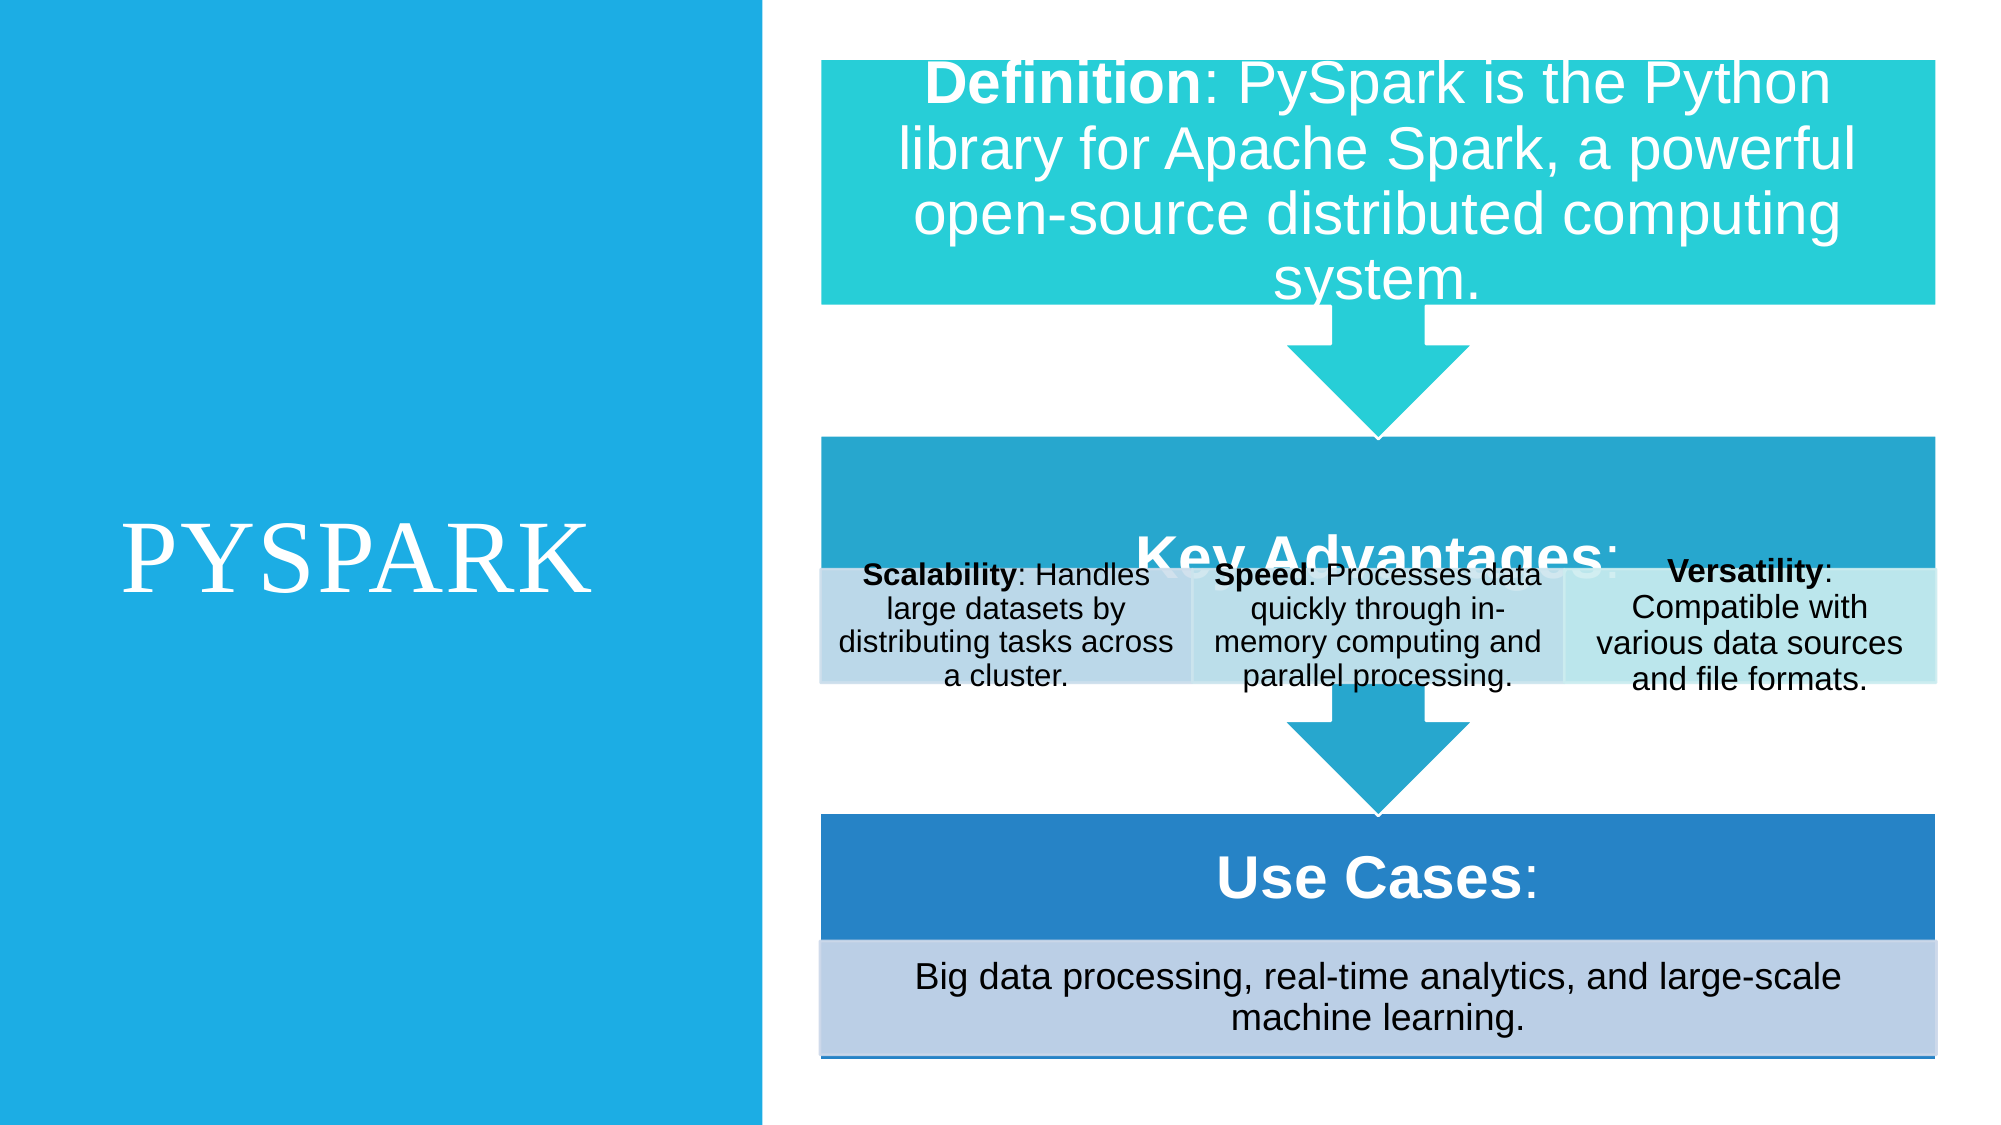

Use Cases:
Big data processing, real-time analytics, and large-scale machine learning.
Key Advantages:
Scalability: Handles large datasets by distributing tasks across a cluster.
Speed: Processes data quickly through in-memory computing and parallel processing.
Versatility: Compatible with various data sources and file formats.
Definition: PySpark is the Python library for Apache Spark, a powerful open-source distributed computing system.
# pyspark